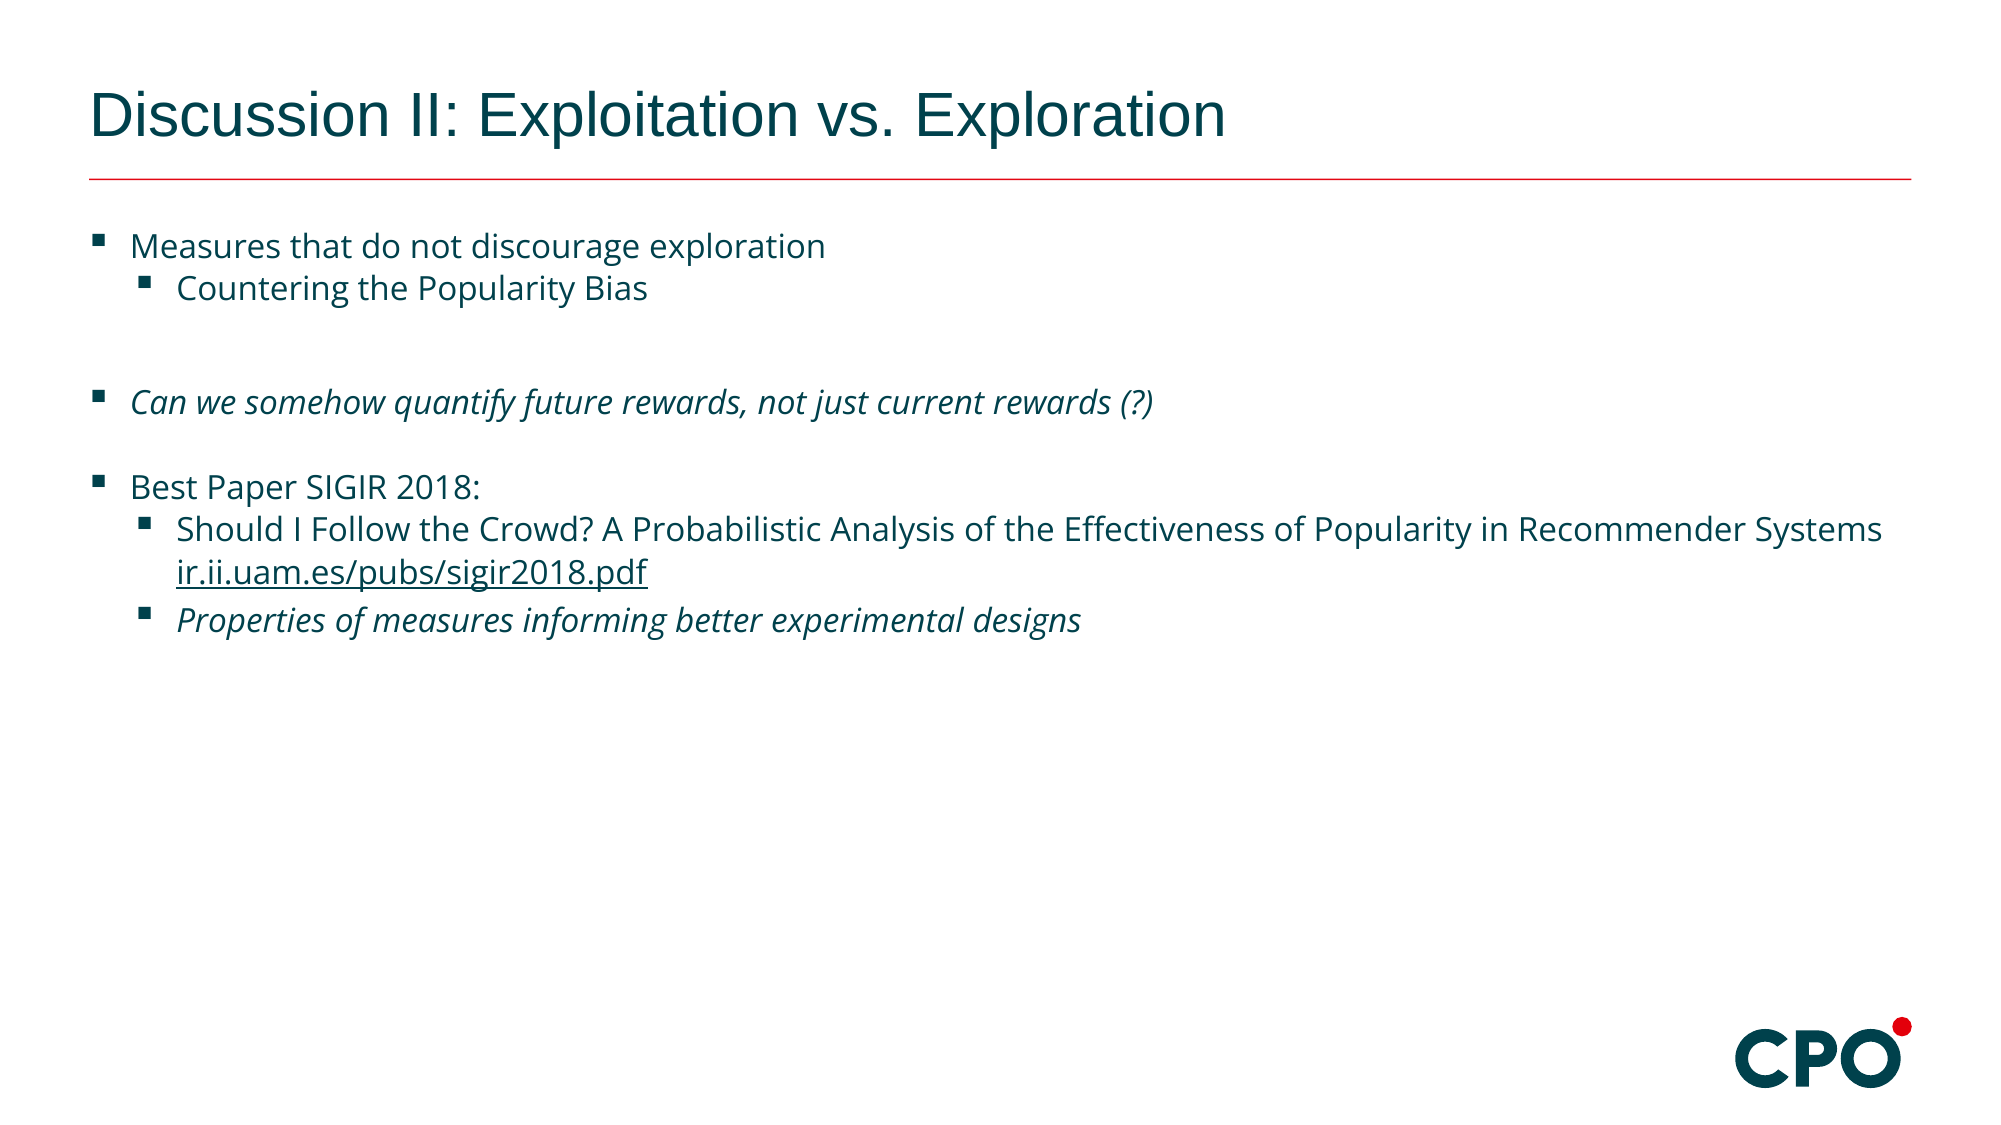

# Discussion II: Exploitation vs. Exploration
Measures that do not discourage exploration
Countering the Popularity Bias

Can we somehow quantify future rewards, not just current rewards (?)

Best Paper SIGIR 2018:
Should I Follow the Crowd? A Probabilistic Analysis of the Effectiveness of Popularity in Recommender Systems
ir.ii.uam.es/pubs/sigir2018.pdf
Properties of measures informing better experimental designs